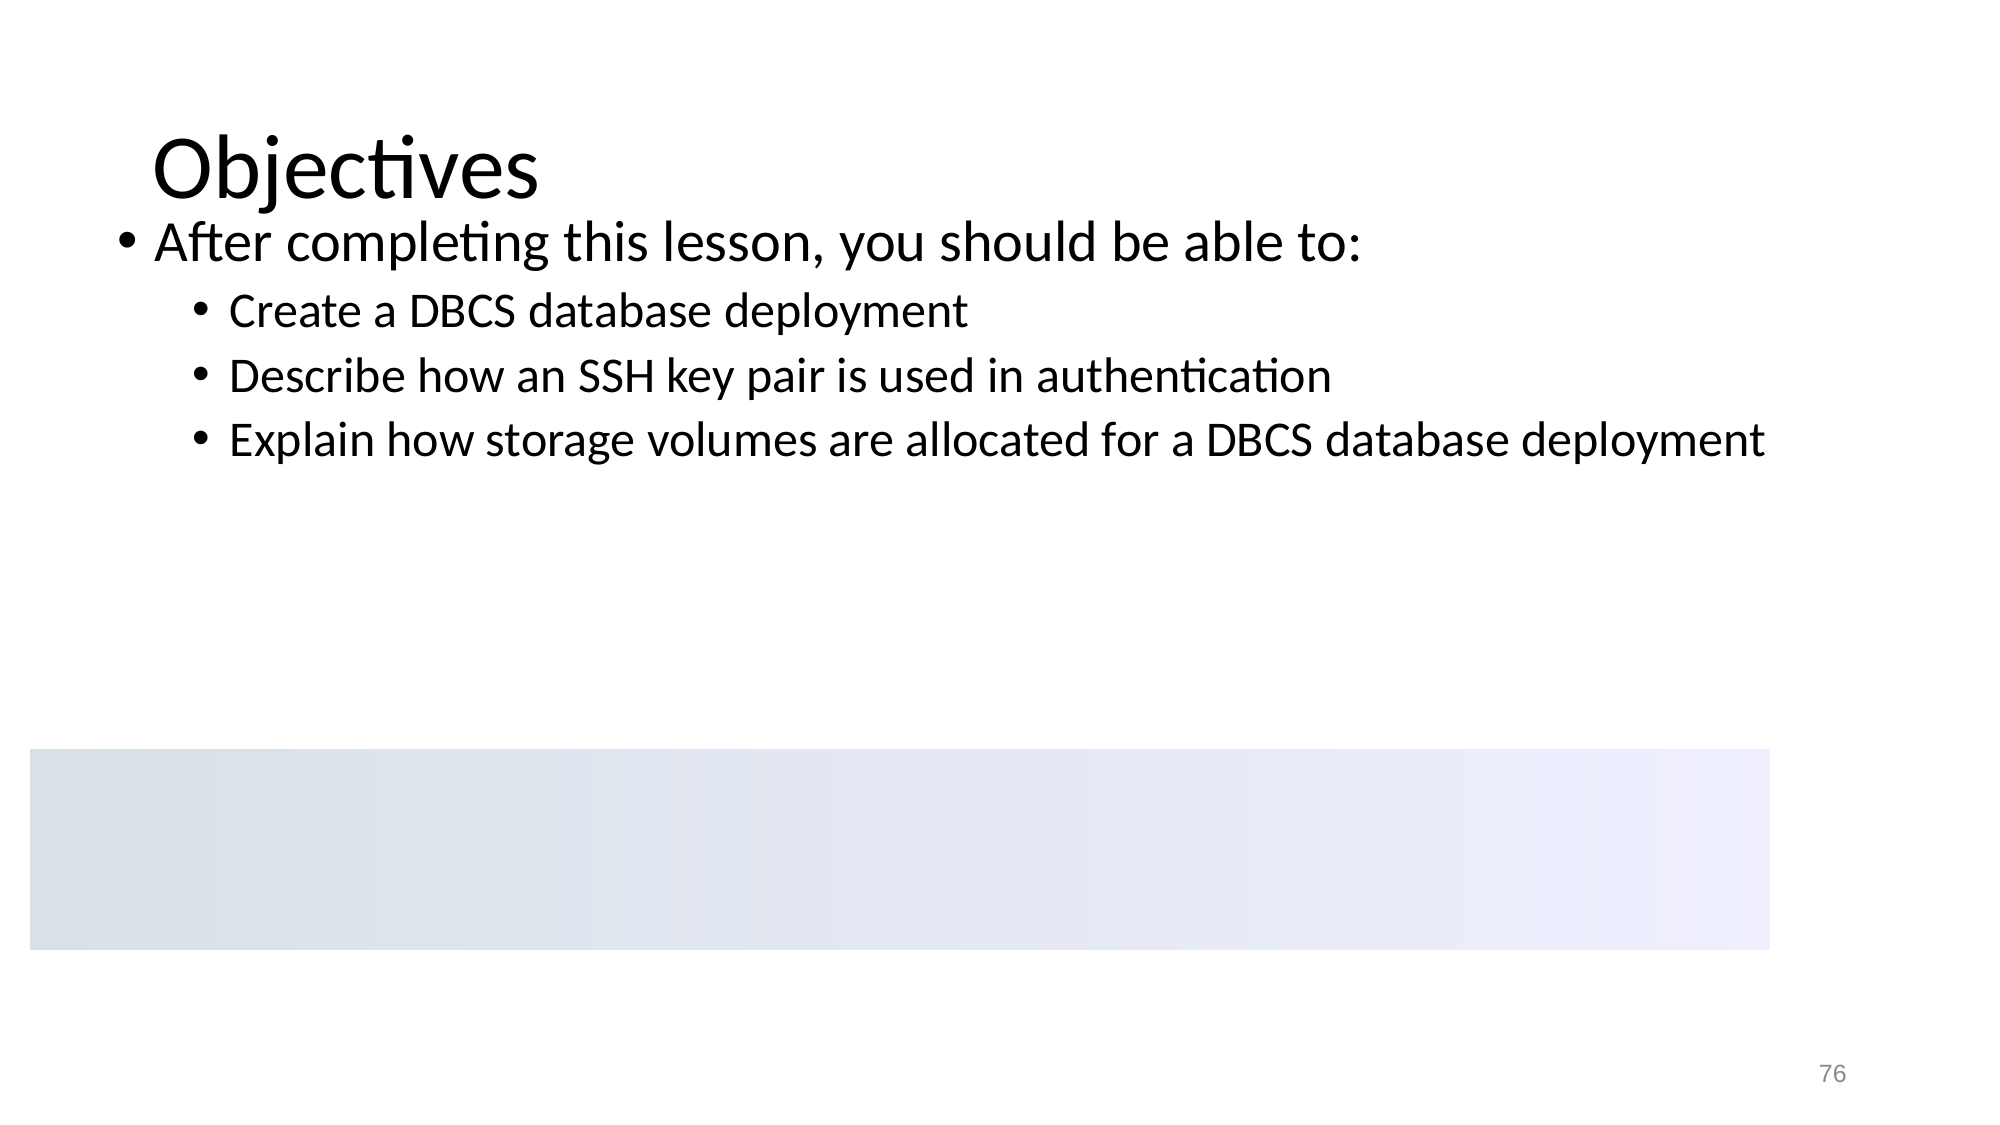

# Objectives
After completing this lesson, you should be able to:
Create a DBCS database deployment
Describe how an SSH key pair is used in authentication
Explain how storage volumes are allocated for a DBCS database deployment

76